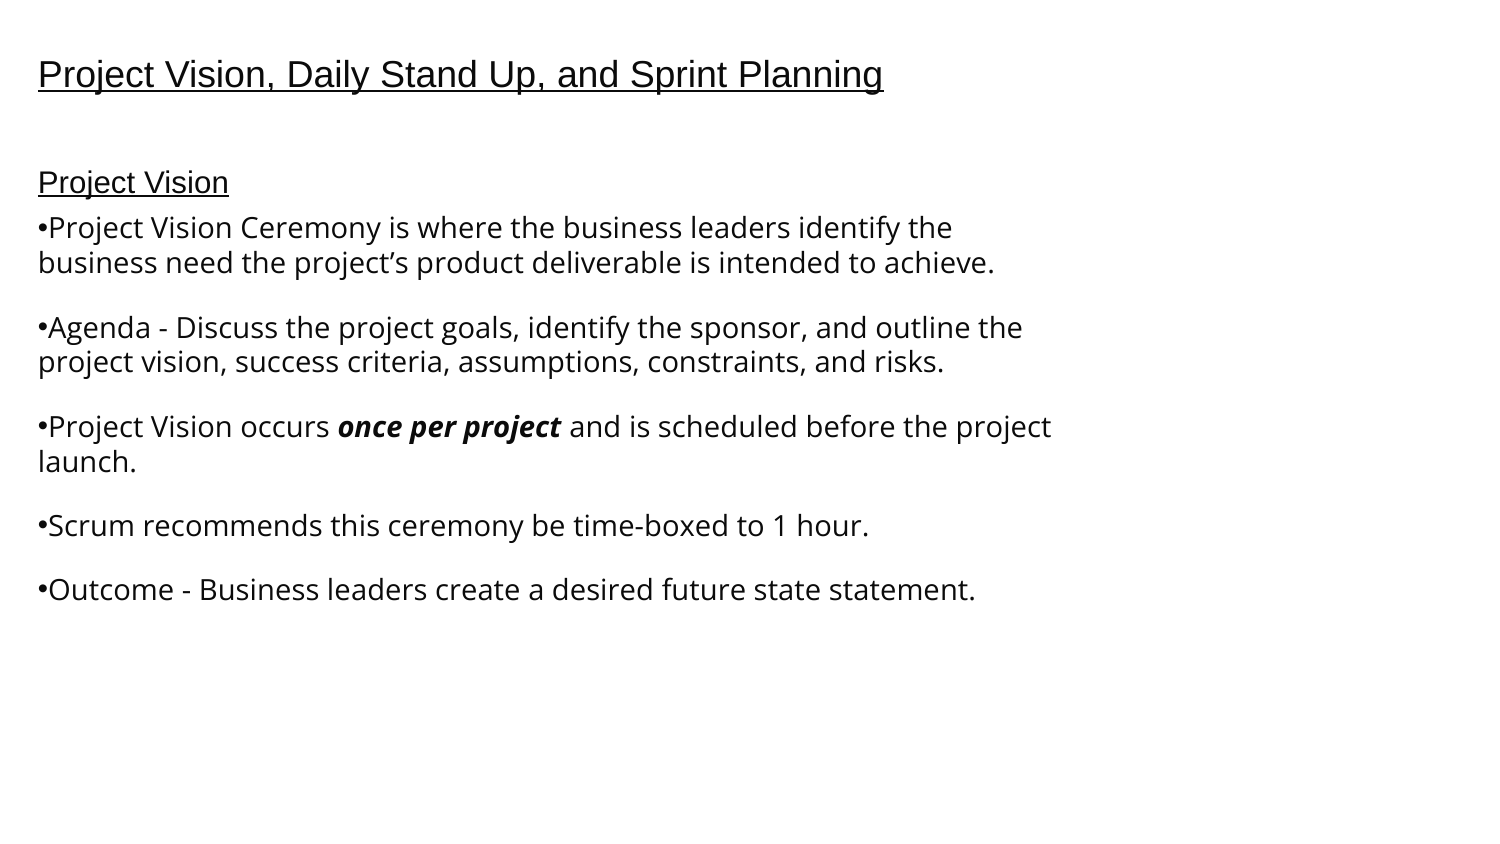

Project Vision, Daily Stand Up, and Sprint Planning
Project Vision
Project Vision Ceremony is where the business leaders identify the business need the project’s product deliverable is intended to achieve.
Agenda - Discuss the project goals, identify the sponsor, and outline the project vision, success criteria, assumptions, constraints, and risks.
Project Vision occurs once per project and is scheduled before the project launch.
Scrum recommends this ceremony be time-boxed to 1 hour.
Outcome - Business leaders create a desired future state statement.